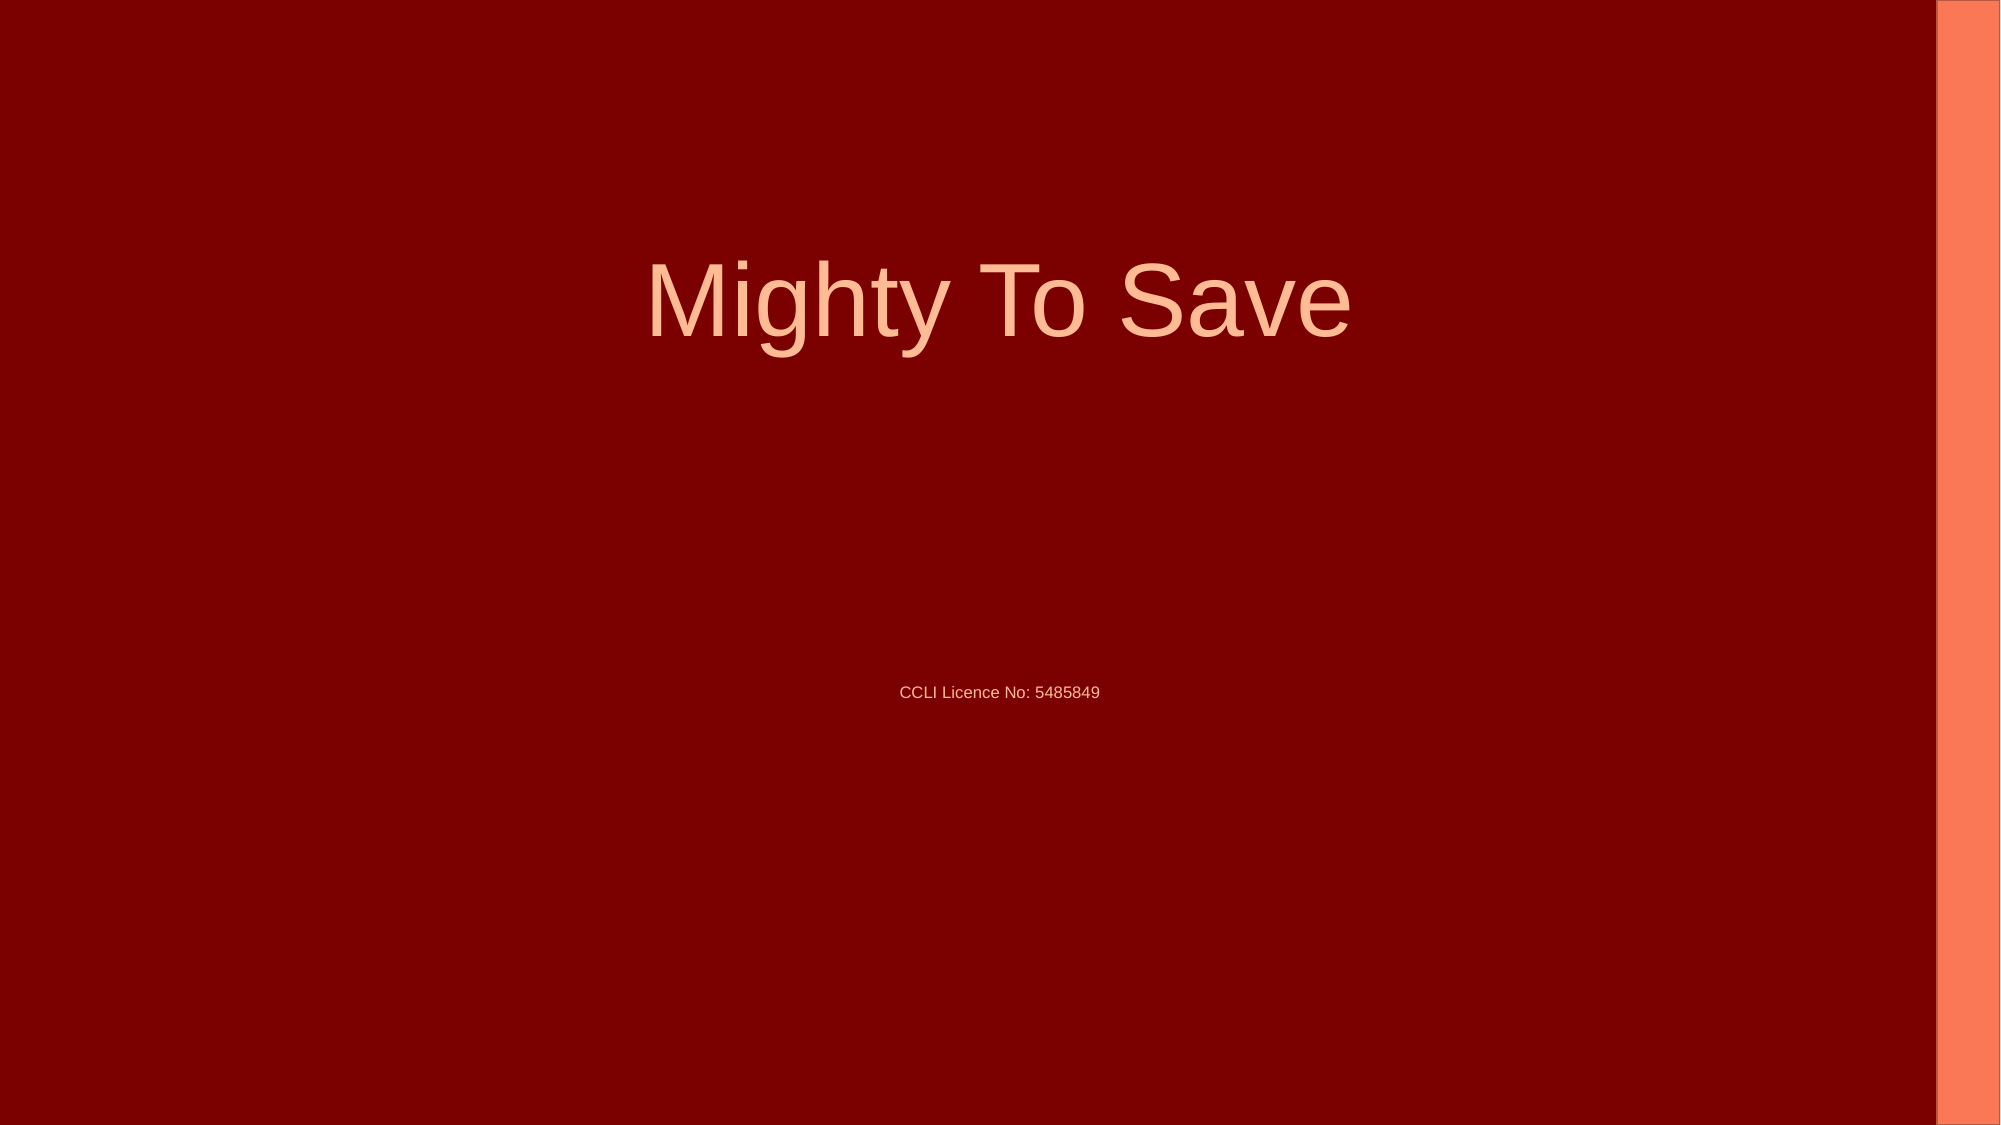

Mighty To Save
CCLI Licence No: 5485849